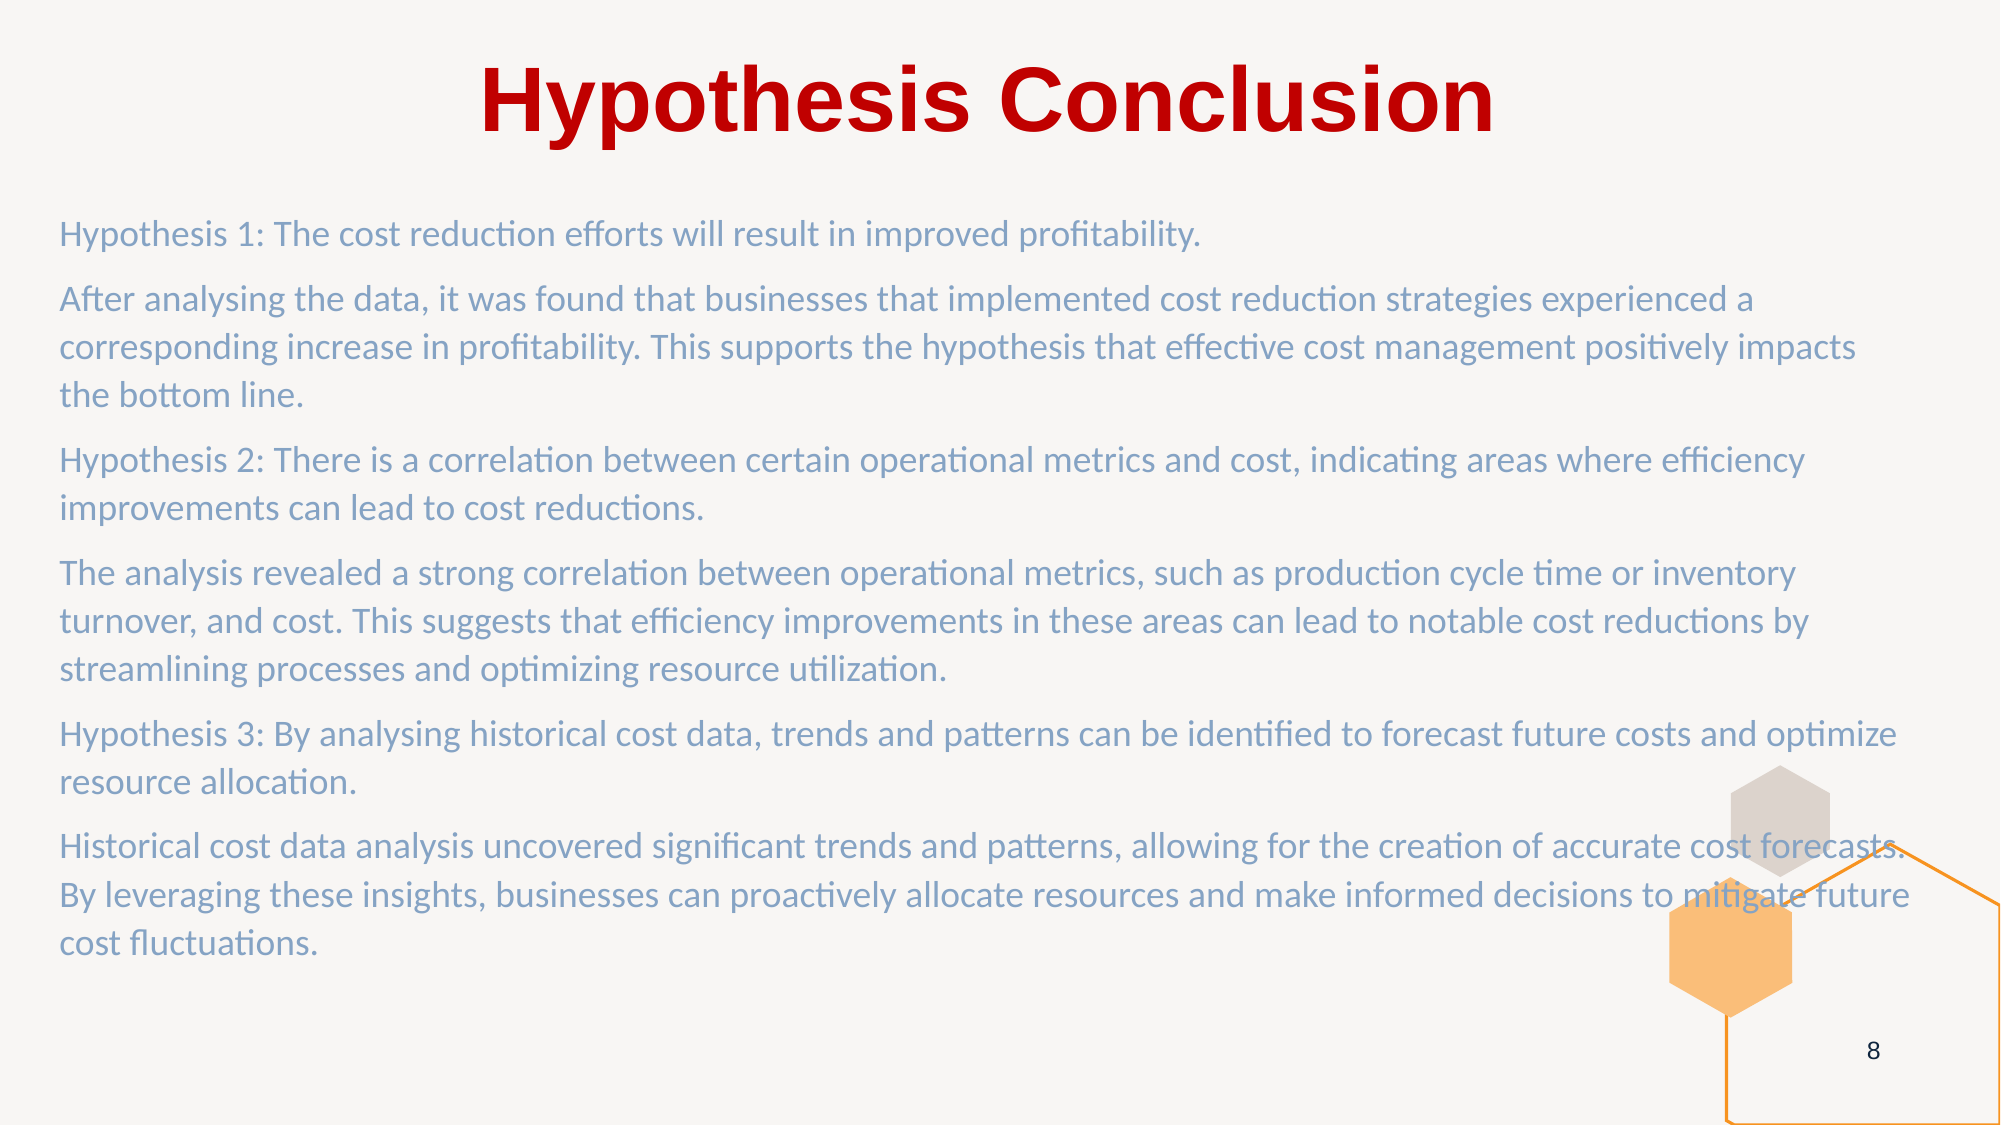

# Hypothesis Conclusion
Hypothesis 1: The cost reduction efforts will result in improved profitability.
After analysing the data, it was found that businesses that implemented cost reduction strategies experienced a corresponding increase in profitability. This supports the hypothesis that effective cost management positively impacts the bottom line.
Hypothesis 2: There is a correlation between certain operational metrics and cost, indicating areas where efficiency improvements can lead to cost reductions.
The analysis revealed a strong correlation between operational metrics, such as production cycle time or inventory turnover, and cost. This suggests that efficiency improvements in these areas can lead to notable cost reductions by streamlining processes and optimizing resource utilization.
Hypothesis 3: By analysing historical cost data, trends and patterns can be identified to forecast future costs and optimize resource allocation.
Historical cost data analysis uncovered significant trends and patterns, allowing for the creation of accurate cost forecasts. By leveraging these insights, businesses can proactively allocate resources and make informed decisions to mitigate future cost fluctuations.
8